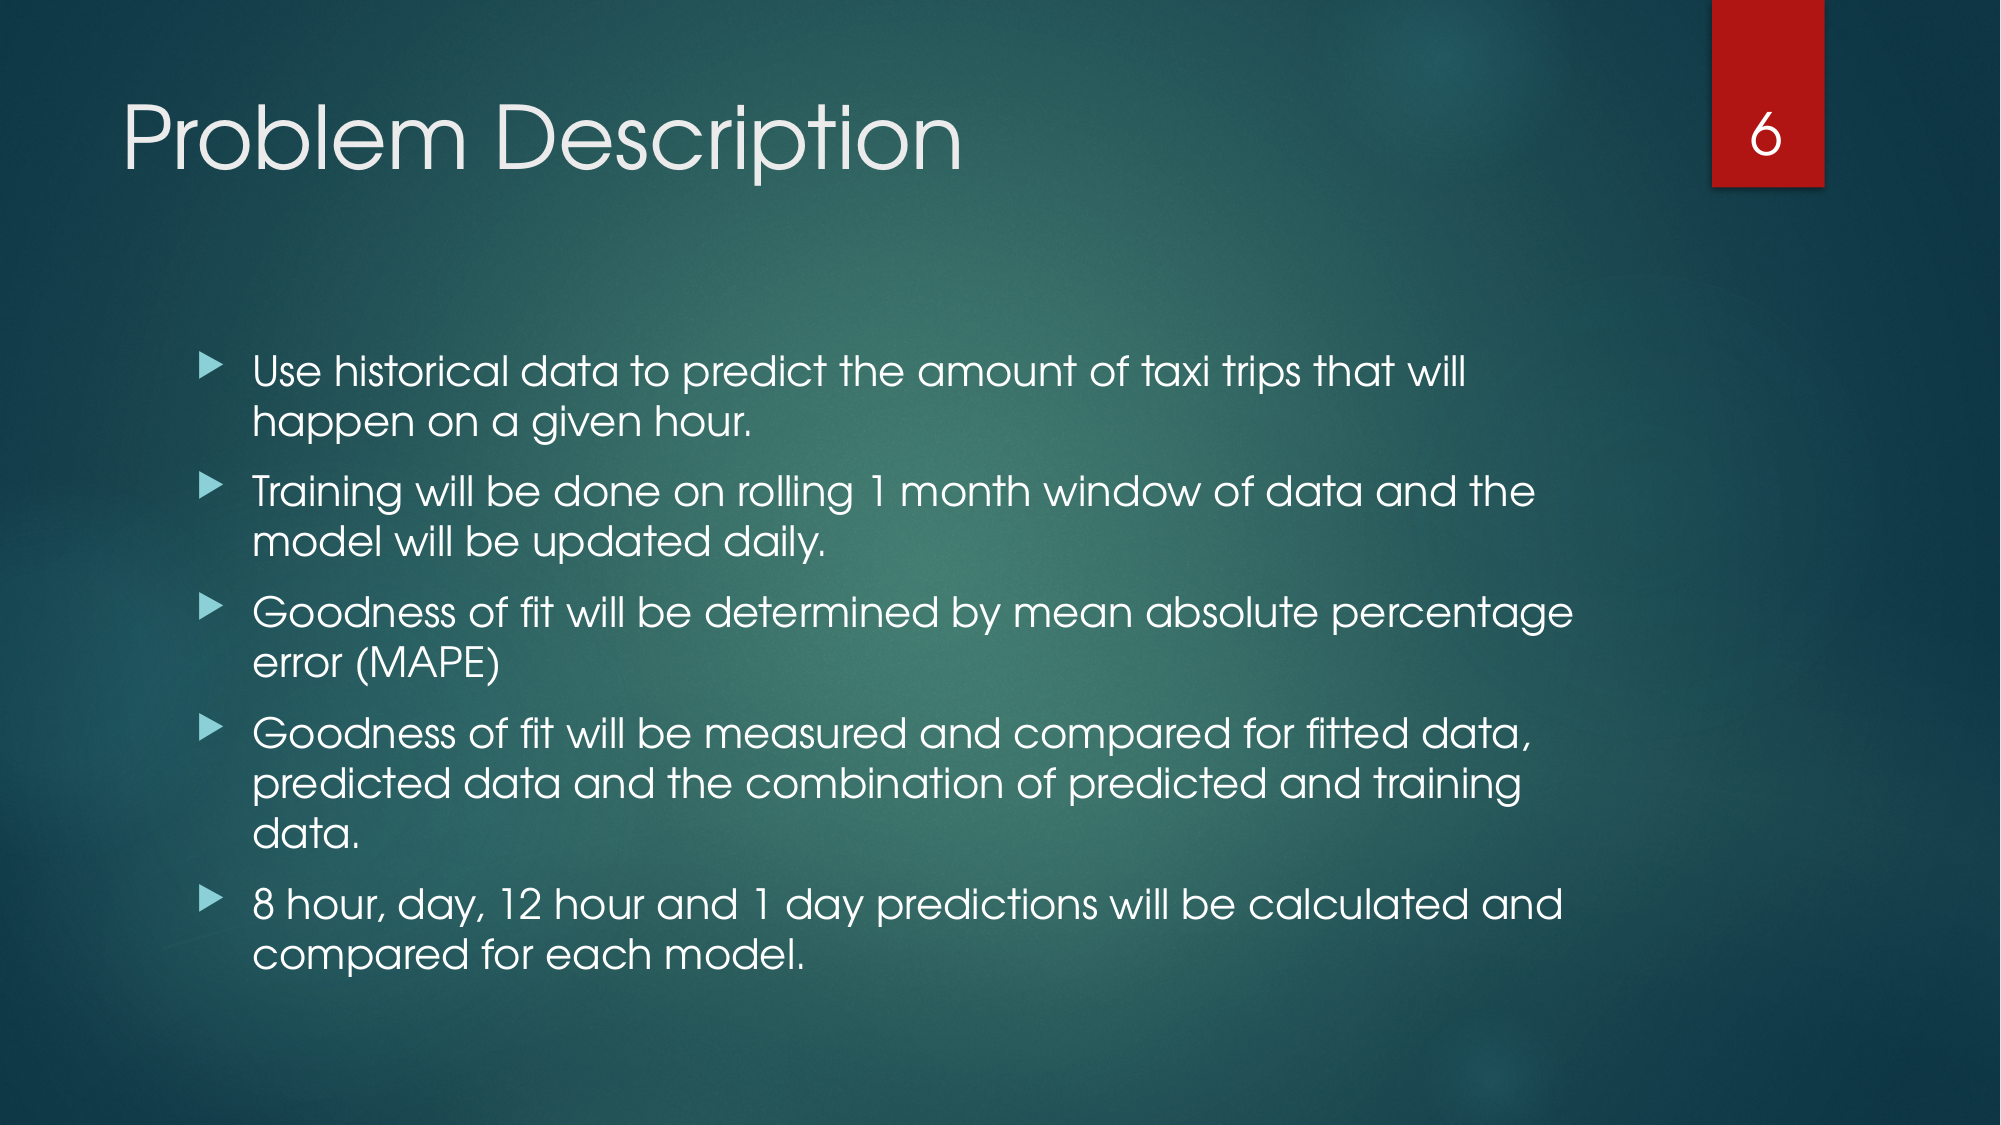

6
# Problem Description
Use historical data to predict the amount of taxi trips that will happen on a given hour.
Training will be done on rolling 1 month window of data and the model will be updated daily.
Goodness of fit will be determined by mean absolute percentage error (MAPE)
Goodness of fit will be measured and compared for fitted data, predicted data and the combination of predicted and training data.
8 hour, day, 12 hour and 1 day predictions will be calculated and compared for each model.